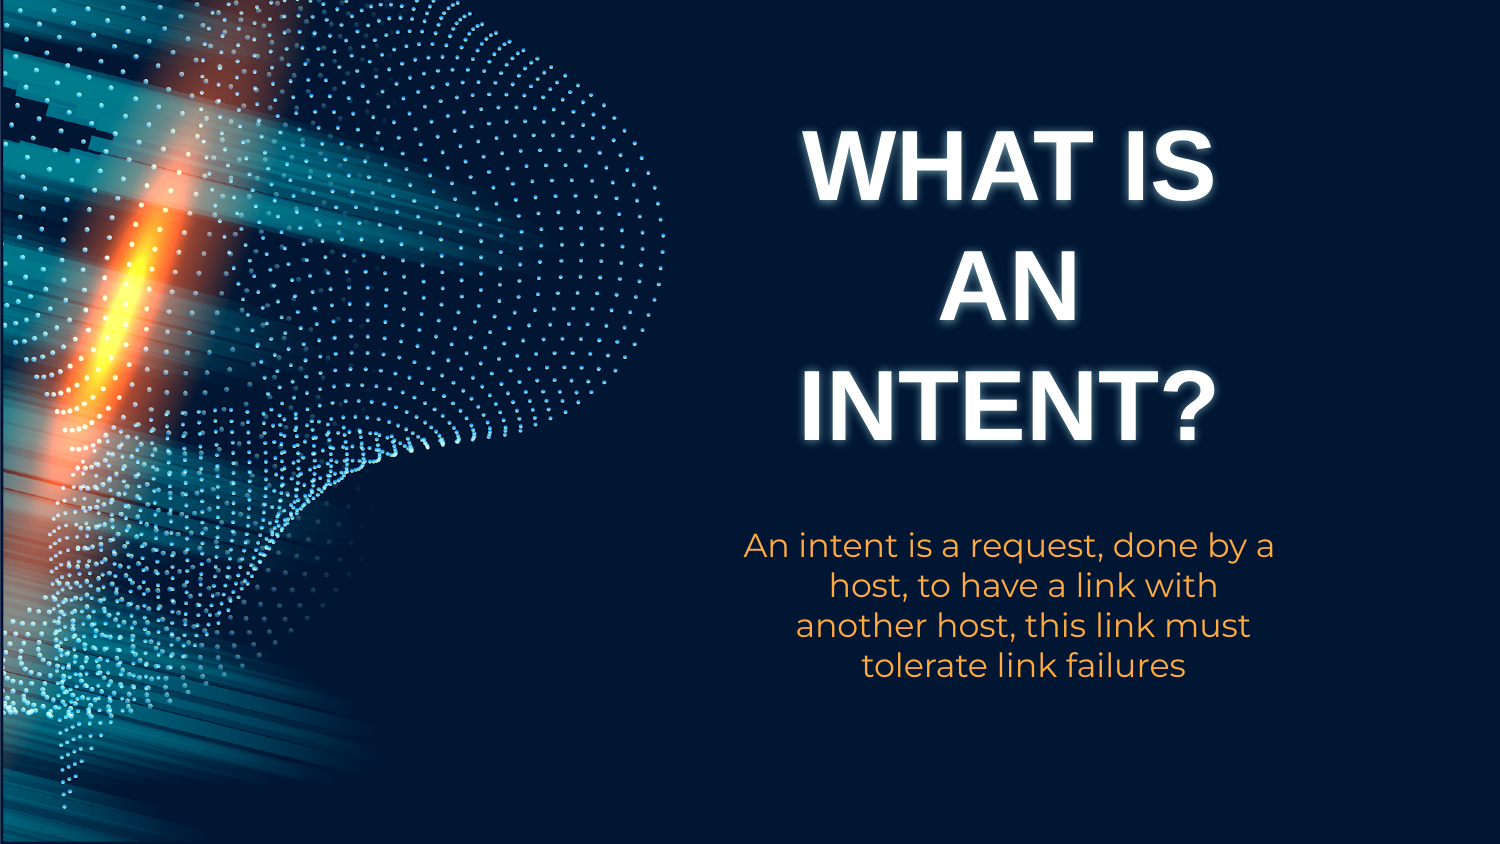

# WHAT IS AN INTENT?
An intent is a request, done by a host, to have a link with another host, this link must tolerate link failures